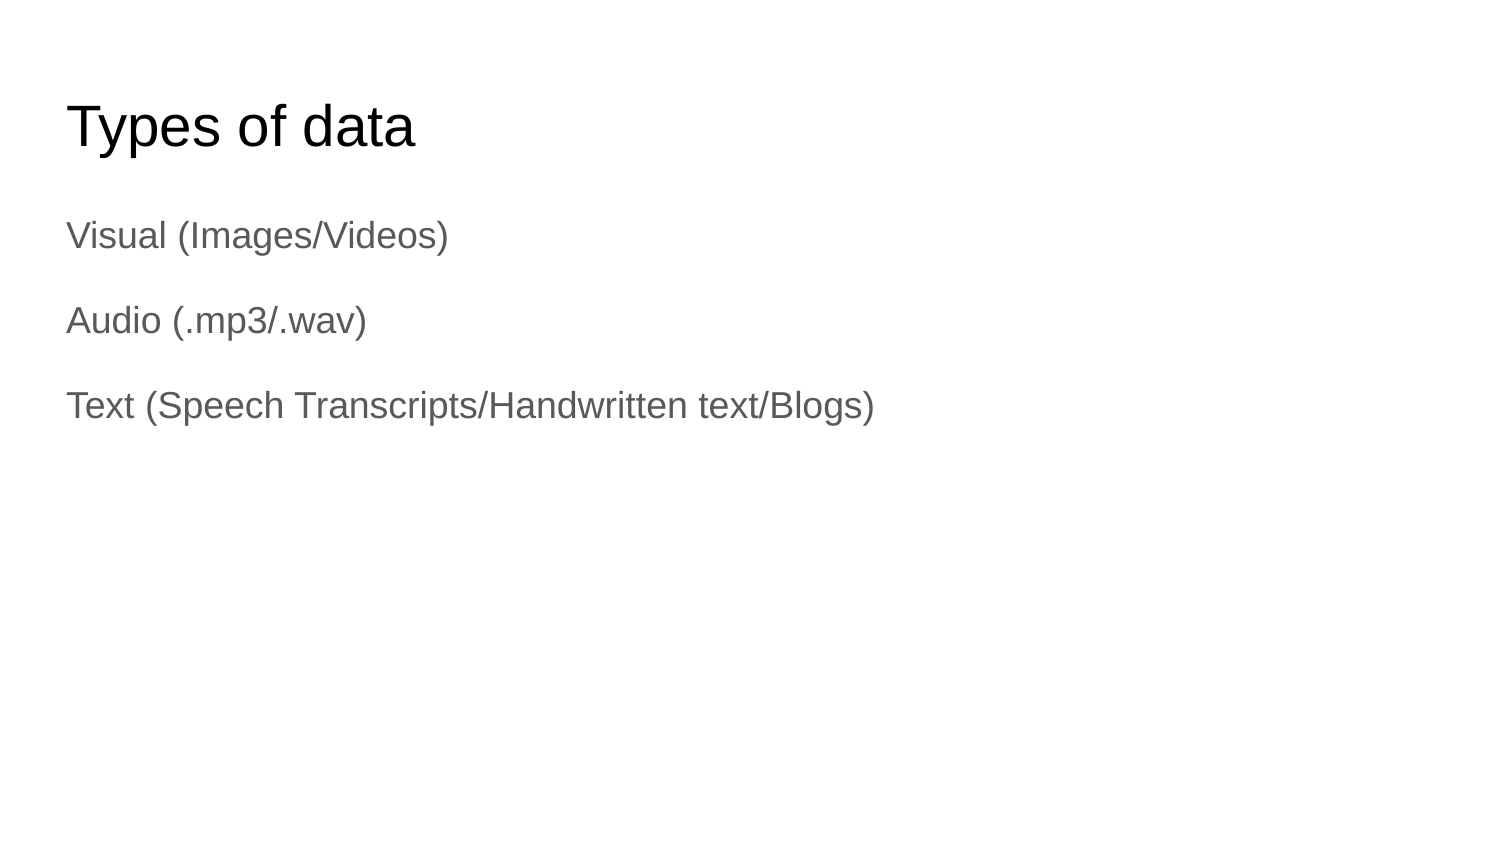

# Types of data
Visual (Images/Videos)
Audio (.mp3/.wav)
Text (Speech Transcripts/Handwritten text/Blogs)